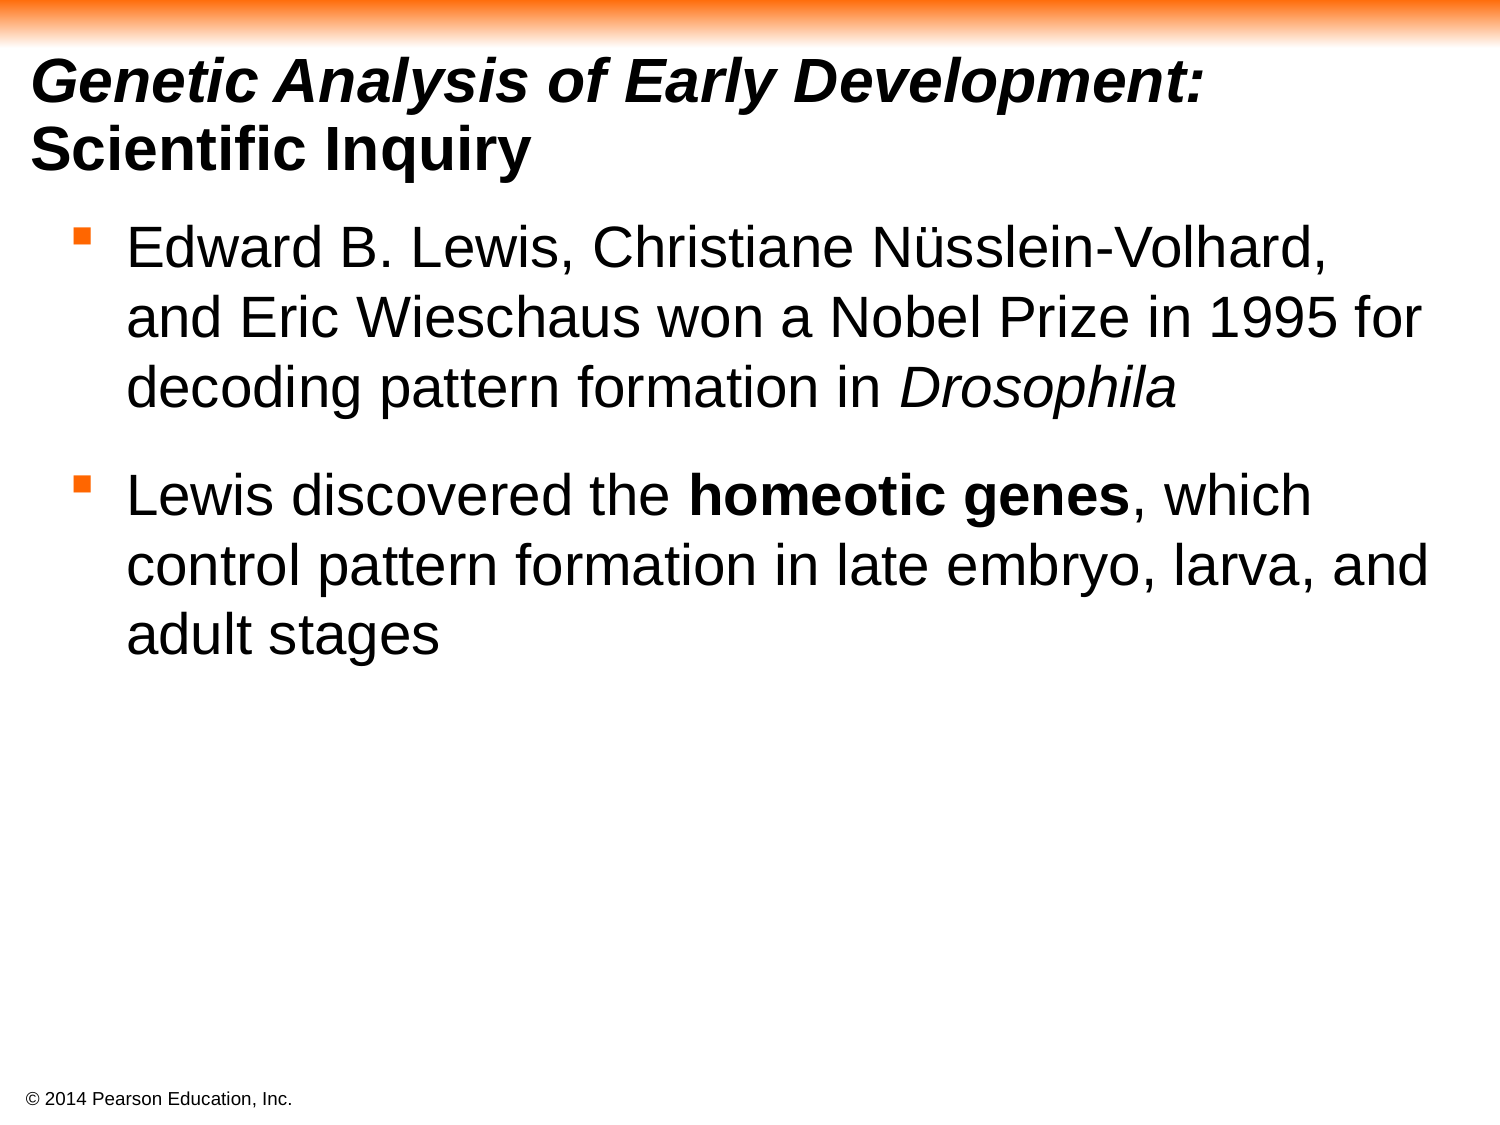

# Genetic Analysis of Early Development: Scientific Inquiry
Edward B. Lewis, Christiane Nüsslein-Volhard, and Eric Wieschaus won a Nobel Prize in 1995 for decoding pattern formation in Drosophila
Lewis discovered the homeotic genes, which control pattern formation in late embryo, larva, and adult stages